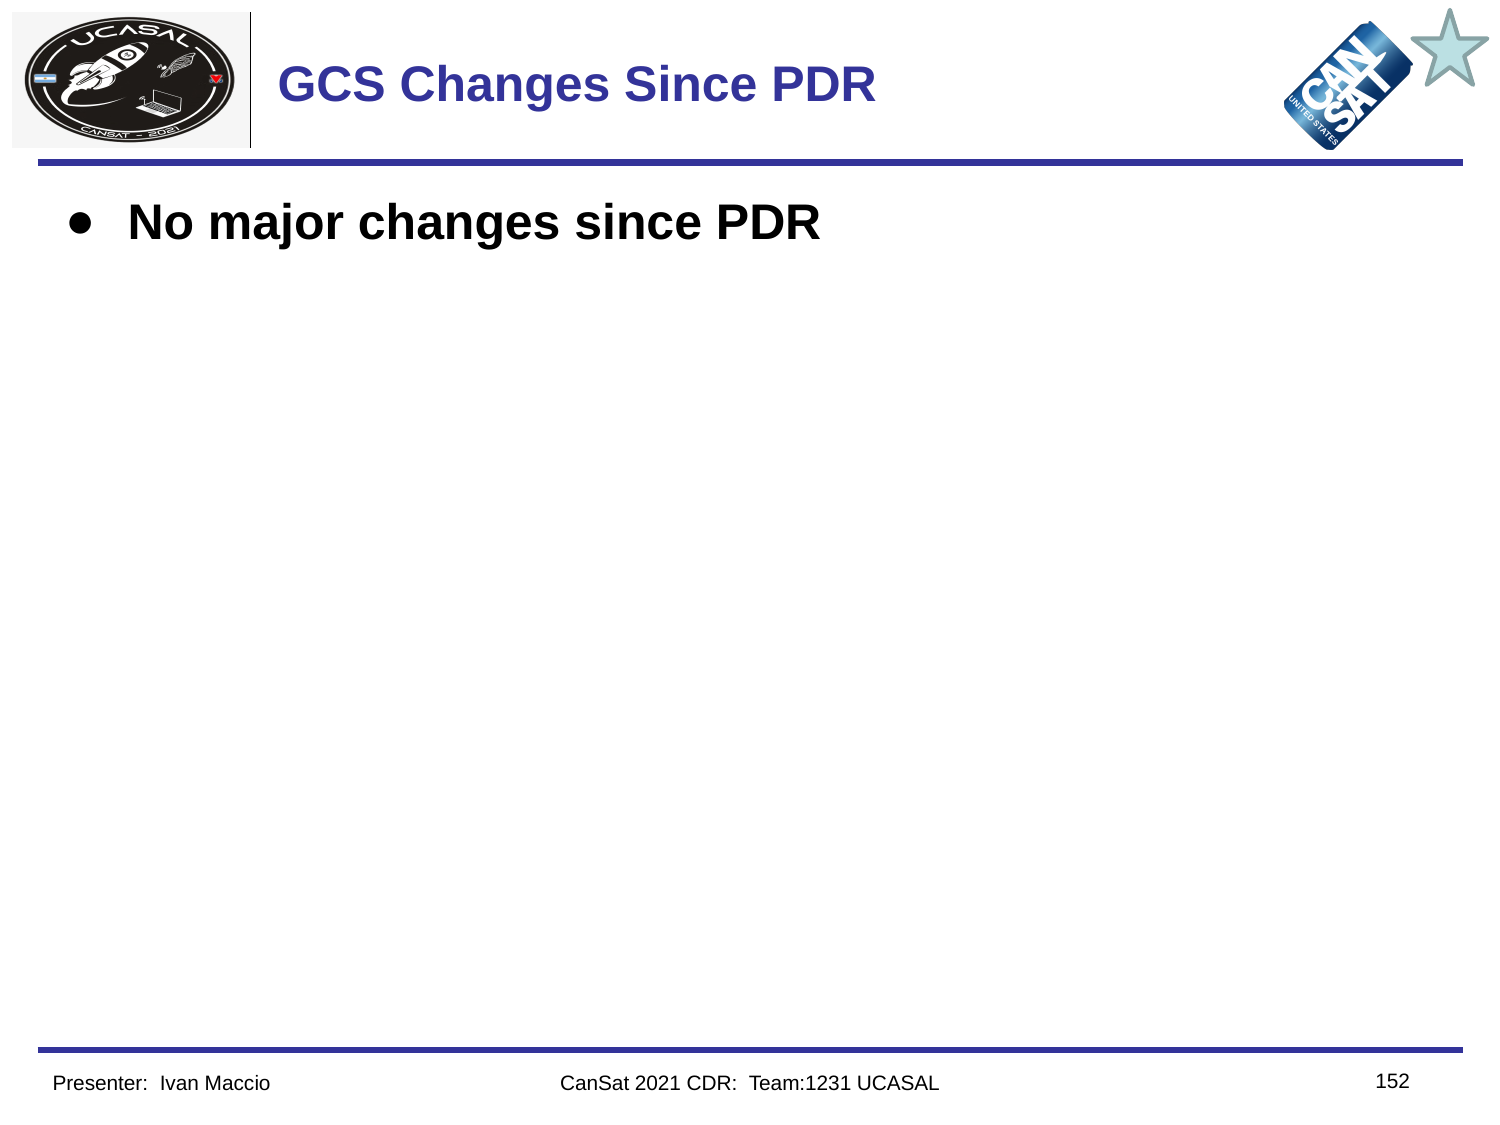

# GCS Changes Since PDR

No major changes since PDR
152
Presenter:  Ivan Maccio
CanSat 2021 CDR:  Team:1231 UCASAL